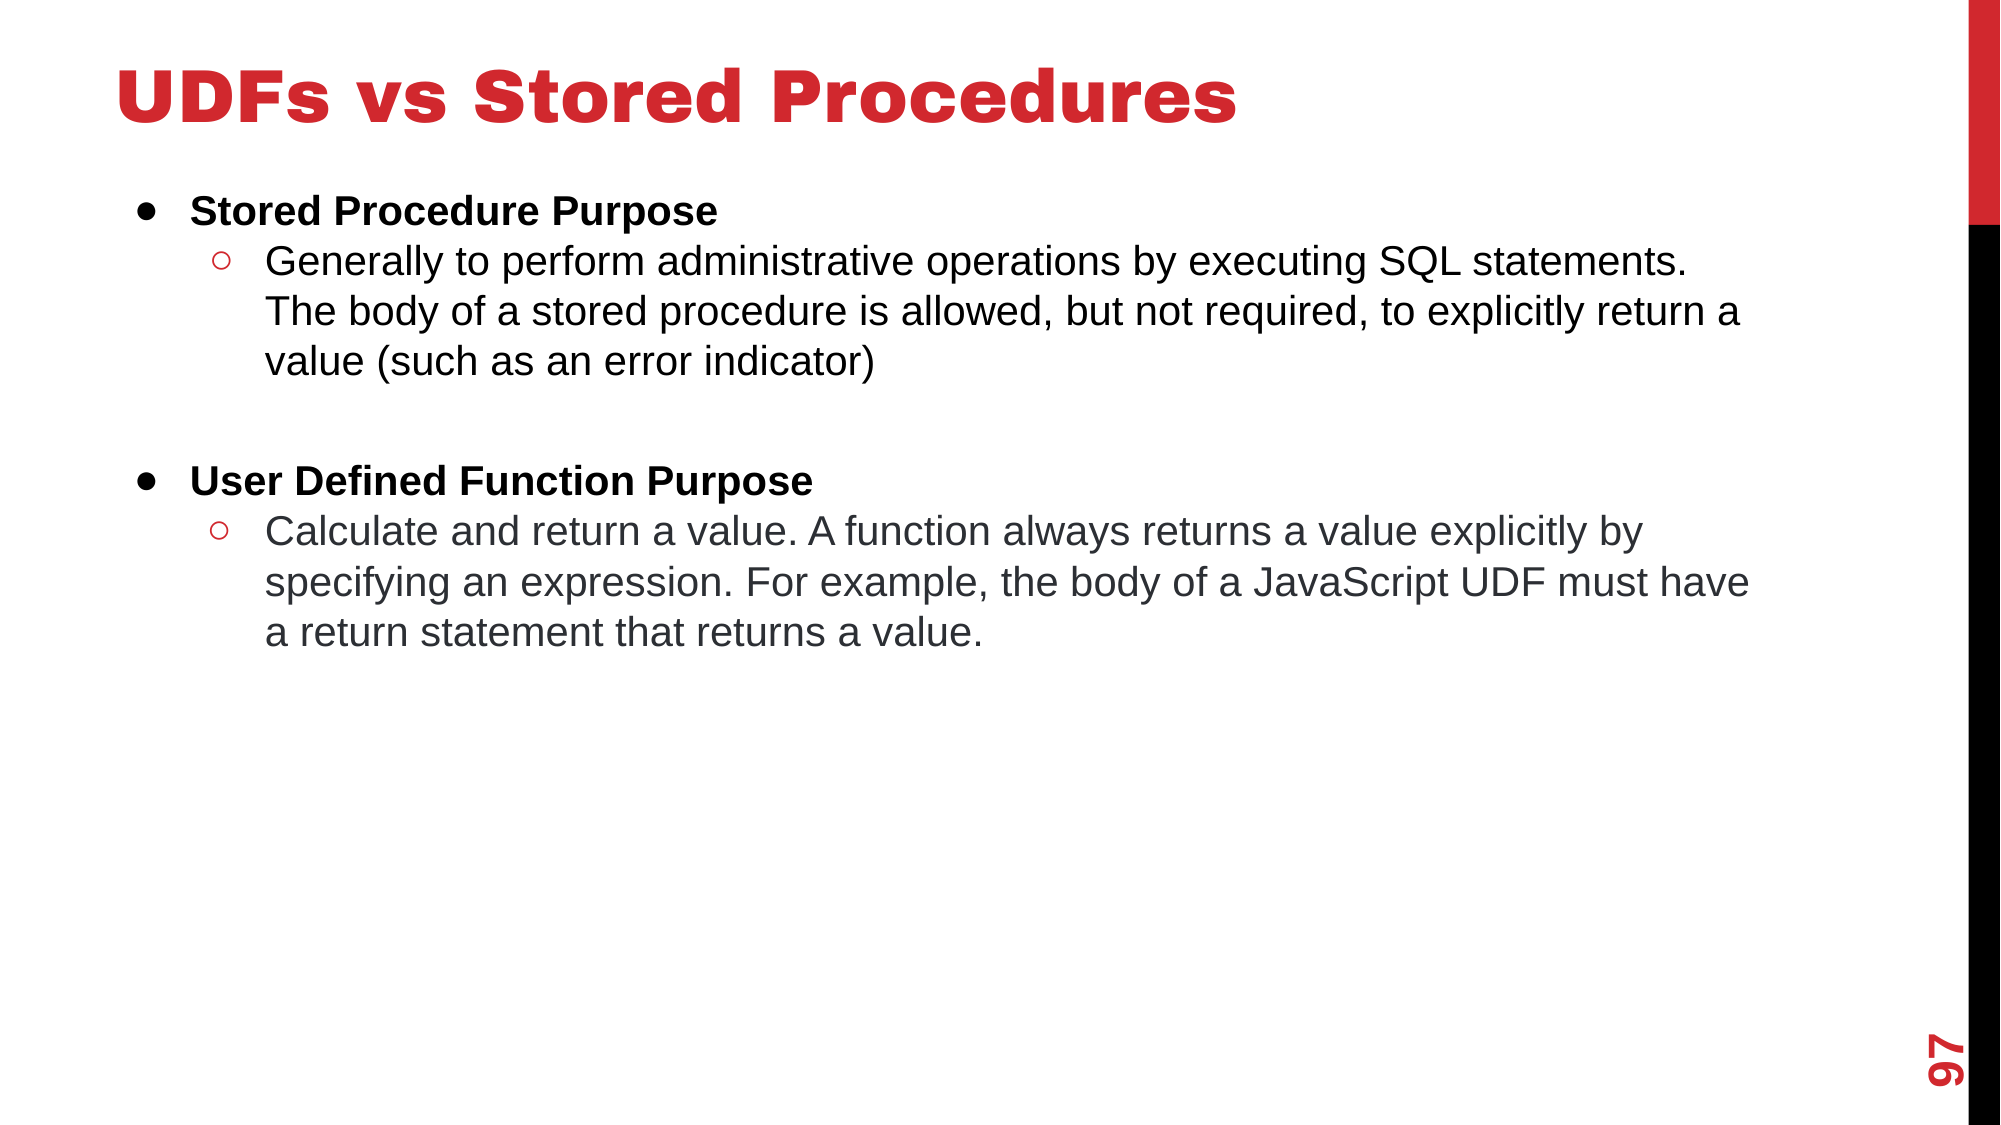

# UDFs vs Stored Procedures
Stored Procedure Purpose
Generally to perform administrative operations by executing SQL statements. The body of a stored procedure is allowed, but not required, to explicitly return a value (such as an error indicator)

User Defined Function Purpose
Calculate and return a value. A function always returns a value explicitly by specifying an expression. For example, the body of a JavaScript UDF must have a return statement that returns a value.

97